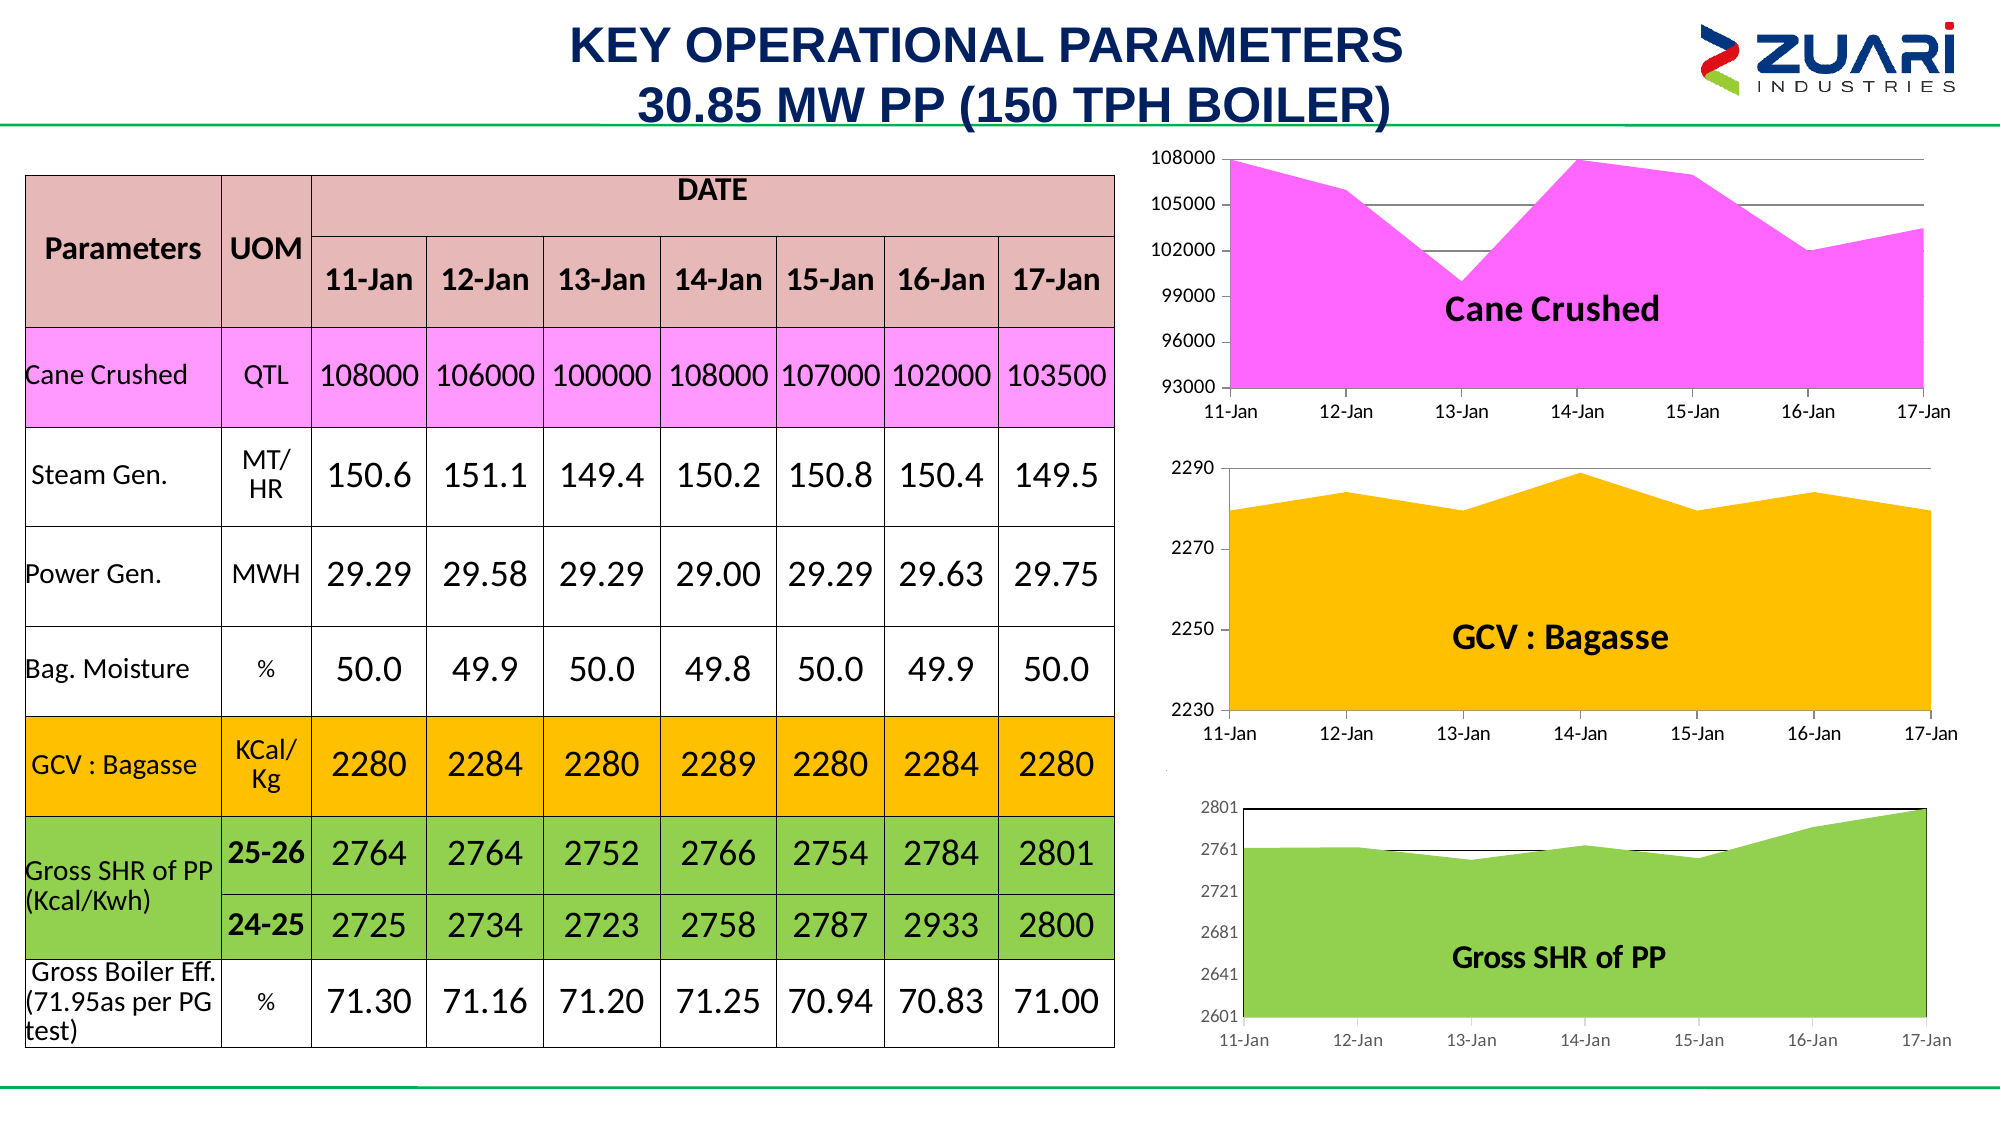

# KEY OPERATIONAL PARAMETERS     30.85 MW PP (150 TPH BOILER)

### Chart

| Category | Cane Crushed |
|---|---|
| 45668 | 108000.0 |
| 45669 | 106000.0 |
| 45670 | 100000.0 |
| 45671 | 108000.0 |
| 45672 | 107000.0 |
| 45673 | 102000.0 |
| 45674 | 103500.0 |

### Chart

| Category |
|---|
| Parameters | UOM | DATE |  |  |  |  |  |  |
| --- | --- | --- | --- | --- | --- | --- | --- | --- |
|  |  | 11-Jan | 12-Jan | 13-Jan | 14-Jan | 15-Jan | 16-Jan | 17-Jan |
| Cane Crushed | QTL | 108000 | 106000 | 100000 | 108000 | 107000 | 102000 | 103500 |
| Steam Gen. | MT/ HR | 150.6 | 151.1 | 149.4 | 150.2 | 150.8 | 150.4 | 149.5 |
| Power Gen. | MWH | 29.29 | 29.58 | 29.29 | 29.00 | 29.29 | 29.63 | 29.75 |
| Bag. Moisture | % | 50.0 | 49.9 | 50.0 | 49.8 | 50.0 | 49.9 | 50.0 |
| GCV : Bagasse | KCal/ Kg | 2280 | 2284 | 2280 | 2289 | 2280 | 2284 | 2280 |
| Gross SHR of PP (Kcal/Kwh) | 25-26 | 2764 | 2764 | 2752 | 2766 | 2754 | 2784 | 2801 |
|  | 24-25 | 2725 | 2734 | 2723 | 2758 | 2787 | 2933 | 2800 |
| Gross Boiler Eff.(71.95as per PG test) | % | 71.30 | 71.16 | 71.20 | 71.25 | 70.94 | 70.83 | 71.00 |

### Chart

| Category |  GCV : Bagasse |
|---|---|
| 45668 | 2279.6000000000004 |
| 45669 | 2284.2000000000003 |
| 45670 | 2279.6000000000004 |
| 45671 | 2289.0 |
| 45672 | 2279.6000000000004 |
| 45673 | 2284.2000000000003 |
| 45674 | 2279.6000000000004 |

### Chart

| Category |
|---|

### Chart

| Category |  |
|---|---|
| 45668 | 2763.538351082642 |
| 45669 | 2764.2322896508085 |
| 45670 | 2752.147581540948 |
| 45671 | 2766.133570909058 |
| 45672 | 2753.7131583249416 |
| 45673 | 2783.5581575941555 |
| 45674 | 2801.287375414821 |

### Chart

| Category |
|---|